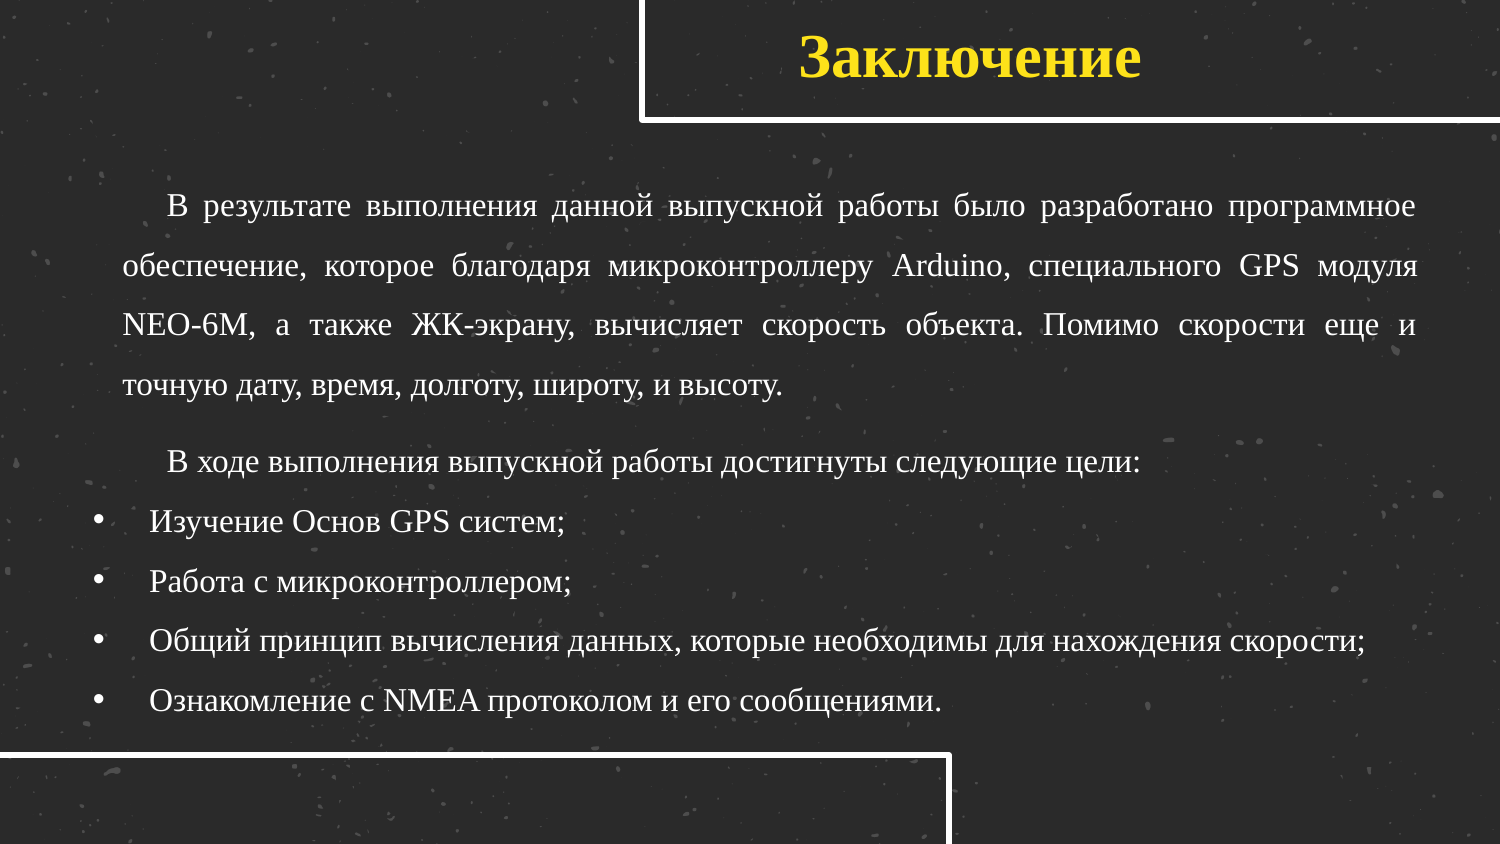

# Заключение
В результате выполнения данной выпускной работы было разработано программное обеспечение, которое благодаря микроконтроллеру Arduino, специального GPS модуля NEO-6M, а также ЖК-экрану, вычисляет скорость объекта. Помимо скорости еще и точную дату, время, долготу, широту, и высоту.
В ходе выполнения выпускной работы достигнуты следующие цели:
Изучение Основ GPS систем;
Работа с микроконтроллером;
Общий принцип вычисления данных, которые необходимы для нахождения скорости;
Ознакомление с NMEA протоколом и его сообщениями.